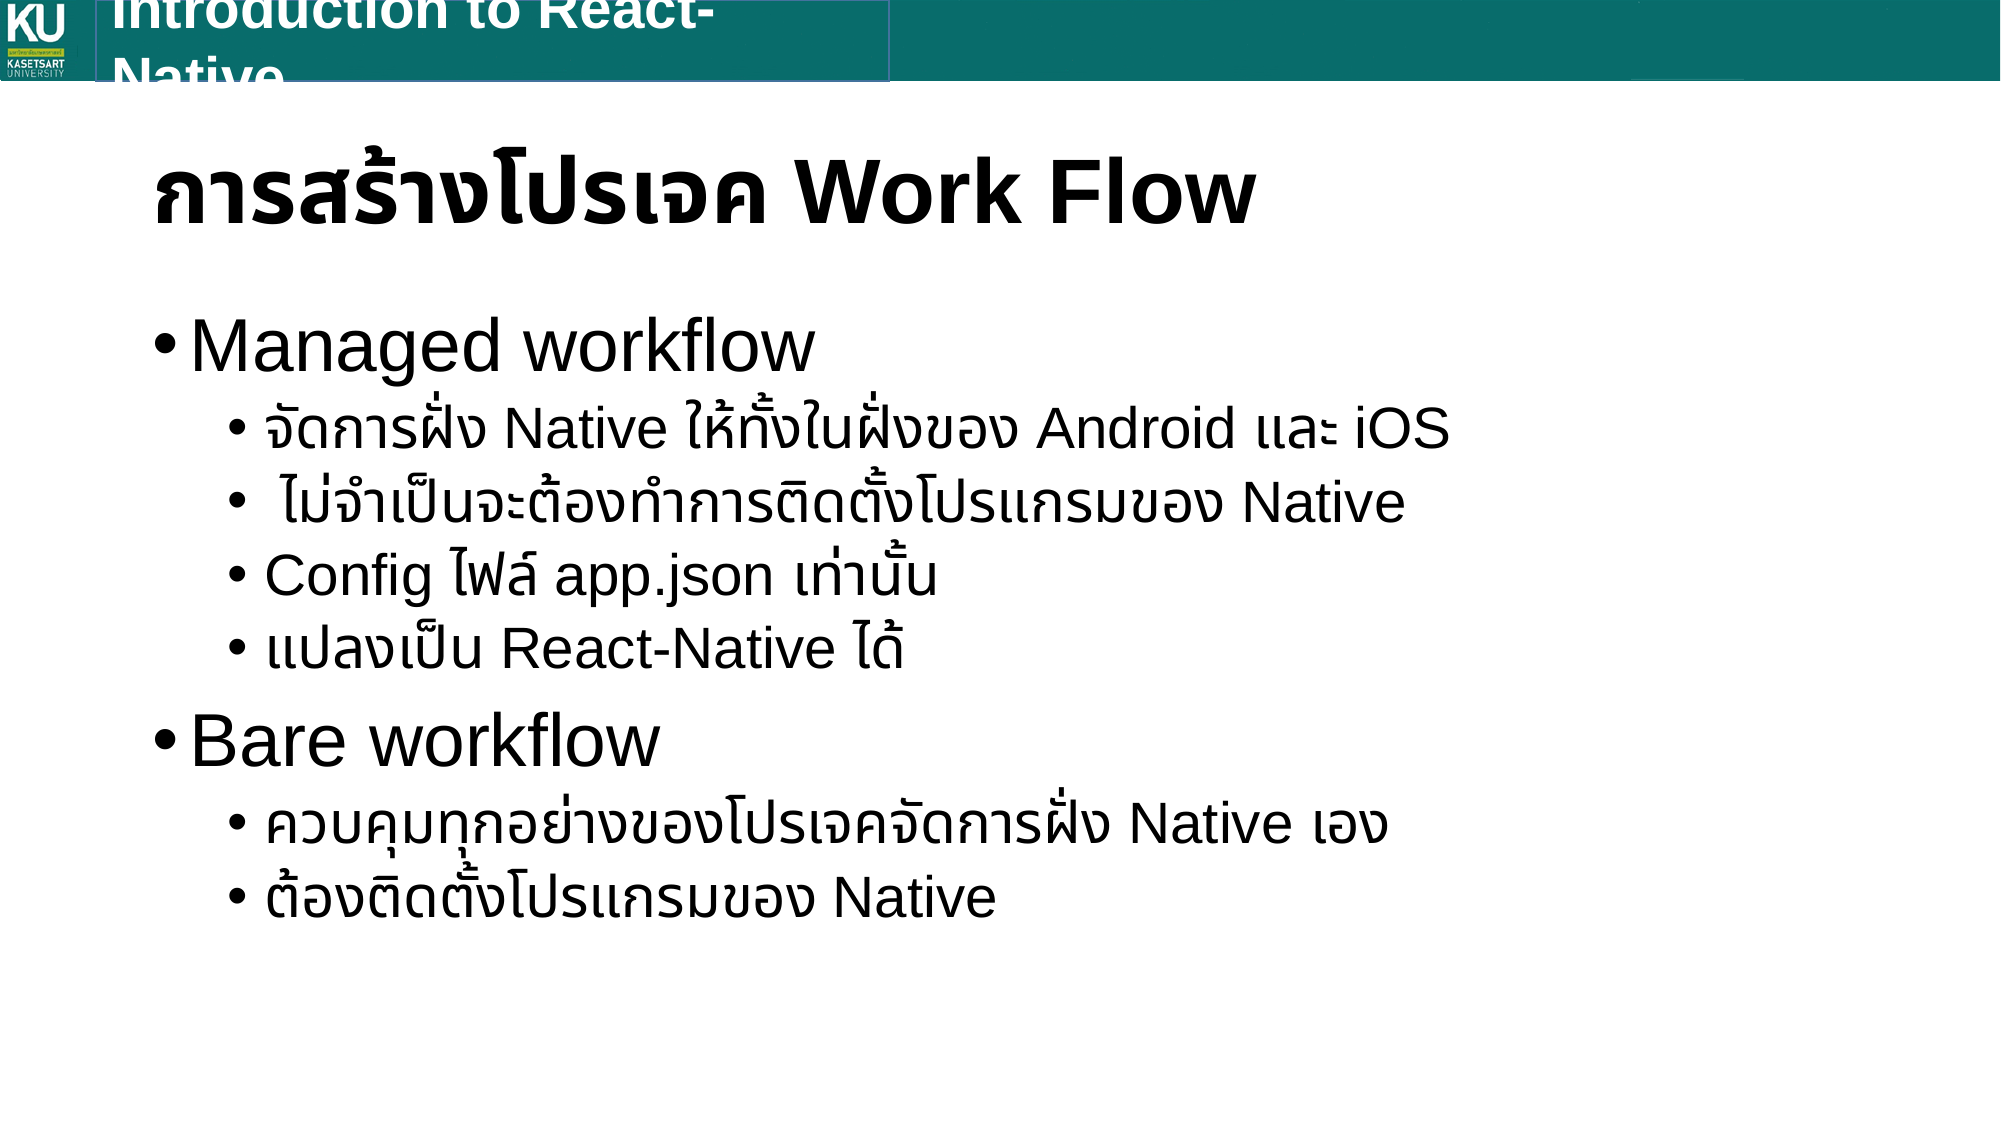

Introduction to React-Native
# การสร้างโปรเจค Work Flow
Managed workflow
จัดการฝั่ง Native ให้ทั้งในฝั่งของ Android และ iOS
 ไม่จำเป็นจะต้องทำการติดตั้งโปรแกรมของ Native
Config ไฟล์ app.json เท่านั้น
แปลงเป็น React-Native ได้
Bare workflow
ควบคุมทุกอย่างของโปรเจคจัดการฝั่ง Native เอง
ต้องติดตั้งโปรแกรมของ Native